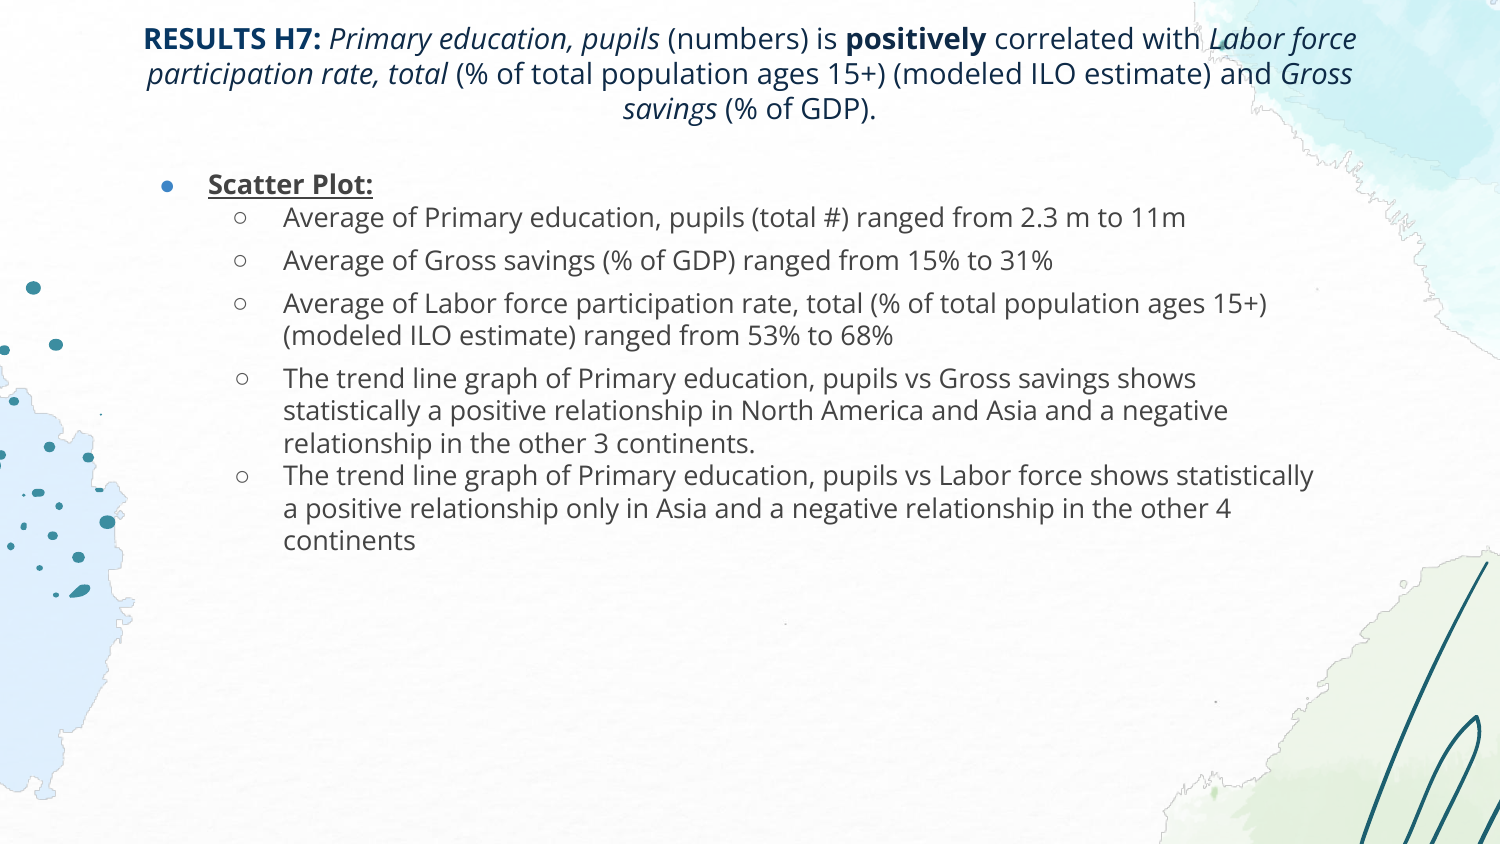

# RESULTS H7: Primary education, pupils (numbers) is positively correlated with Labor force participation rate, total (% of total population ages 15+) (modeled ILO estimate) and Gross savings (% of GDP).
Scatter Plot:
Average of Primary education, pupils (total #) ranged from 2.3 m to 11m
Average of Gross savings (% of GDP) ranged from 15% to 31%
Average of Labor force participation rate, total (% of total population ages 15+) (modeled ILO estimate) ranged from 53% to 68%
The trend line graph of Primary education, pupils vs Gross savings shows statistically a positive relationship in North America and Asia and a negative relationship in the other 3 continents.
The trend line graph of Primary education, pupils vs Labor force shows statistically a positive relationship only in Asia and a negative relationship in the other 4 continents